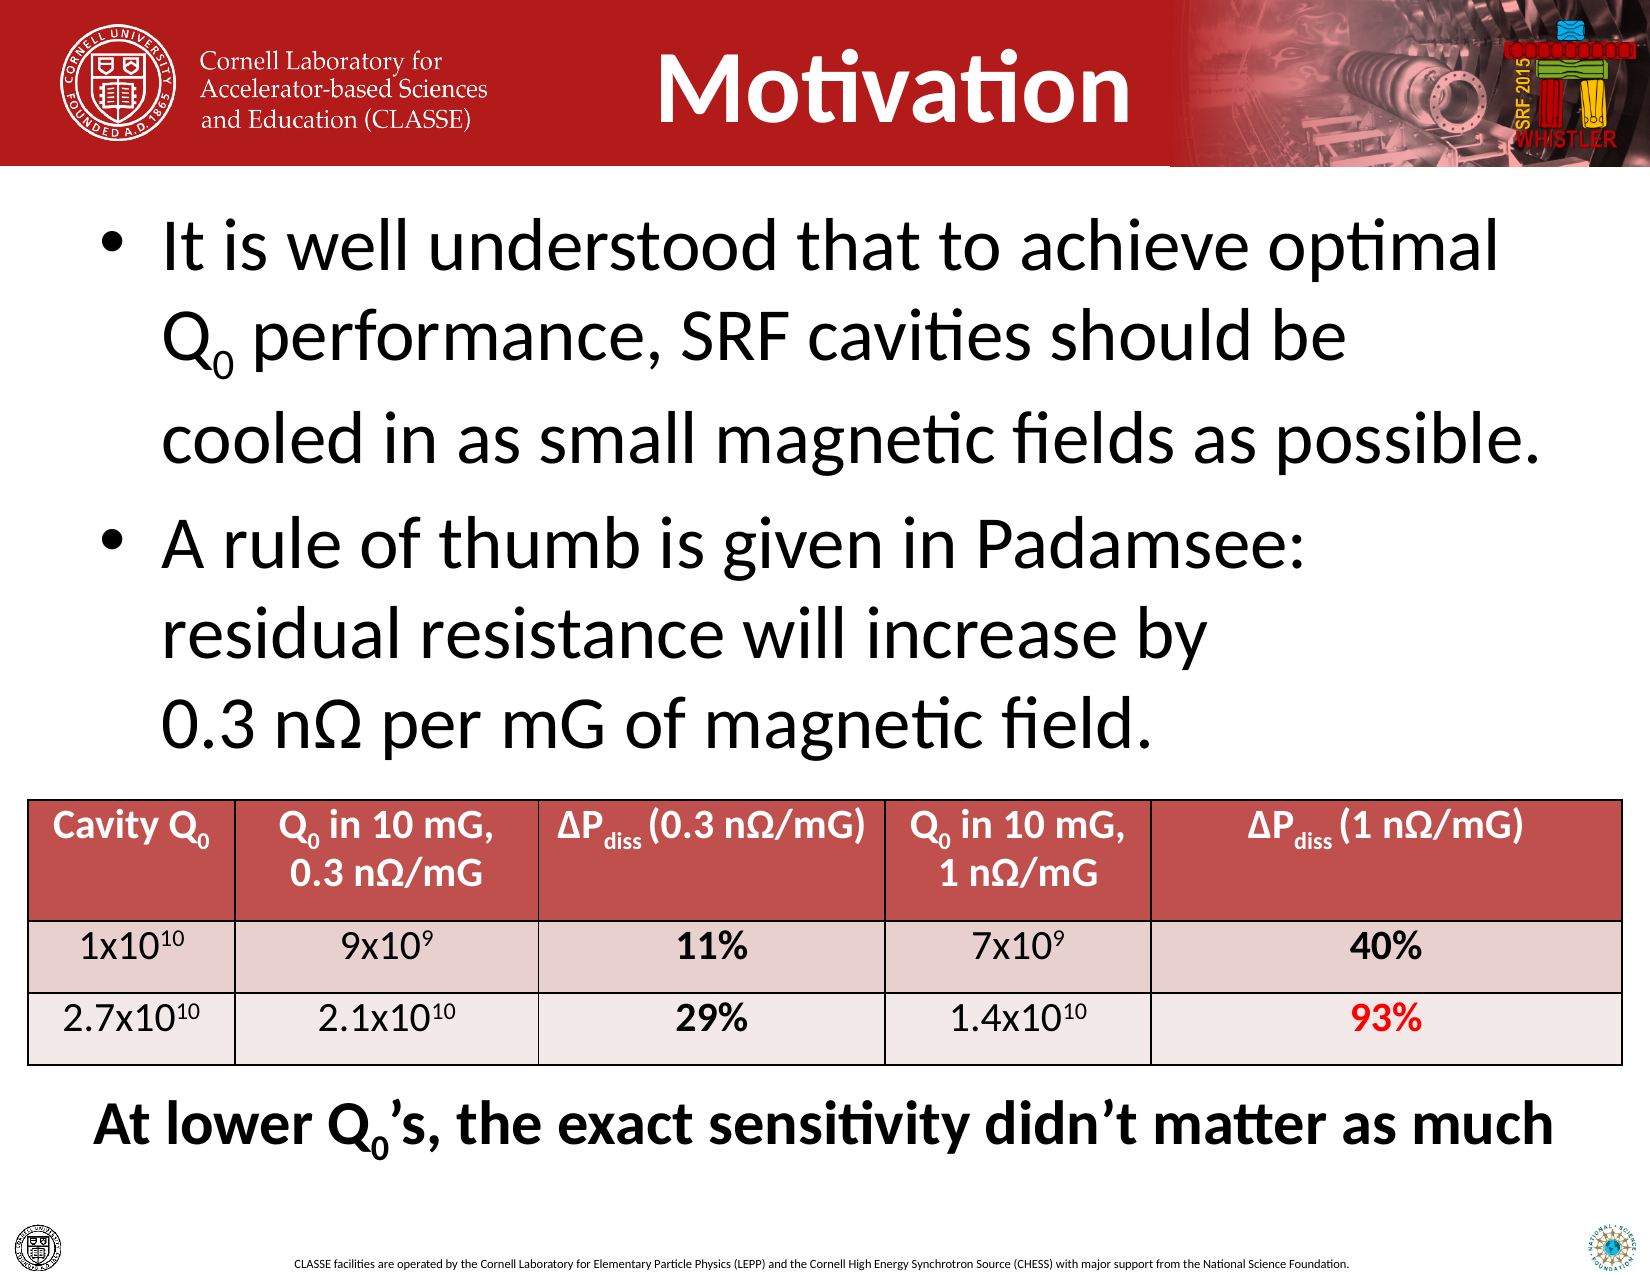

# Motivation
It is well understood that to achieve optimal Q0 performance, SRF cavities should be cooled in as small magnetic fields as possible.
A rule of thumb is given in Padamsee: residual resistance will increase by
0.3 nΩ per mG of magnetic field.
| Cavity Q0 | Q0 in 10 mG, 0.3 nΩ/mG | ΔPdiss (0.3 nΩ/mG) | Q0 in 10 mG, 1 nΩ/mG | ΔPdiss (1 nΩ/mG) |
| --- | --- | --- | --- | --- |
| 1x1010 | 9x109 | 11% | 7x109 | 40% |
| 2.7x1010 | 2.1x1010 | 29% | 1.4x1010 | 93% |
At lower Q0’s, the exact sensitivity didn’t matter as much